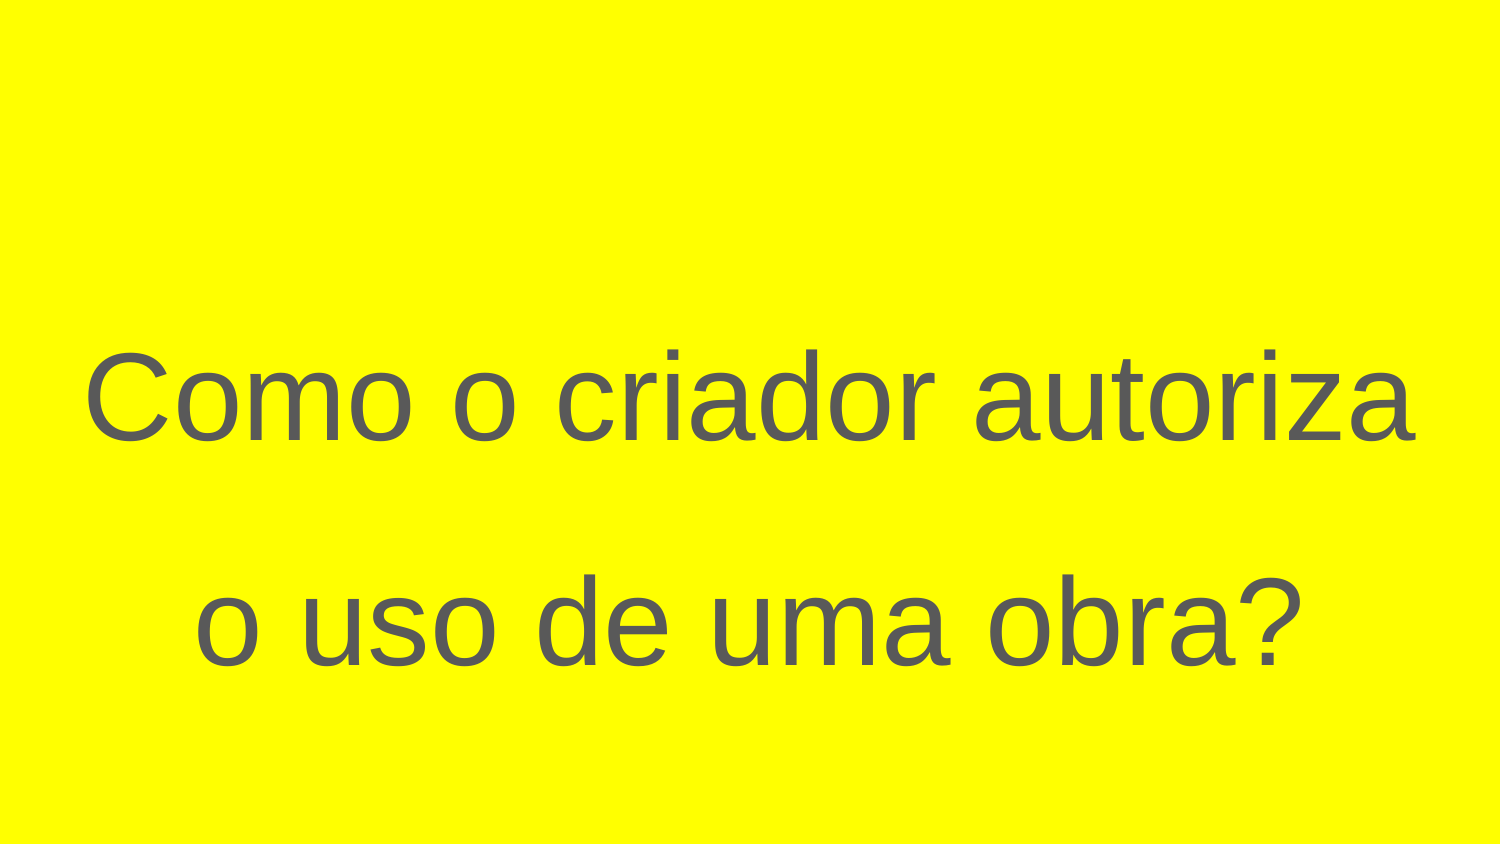

Como o criador autoriza o uso de uma obra?